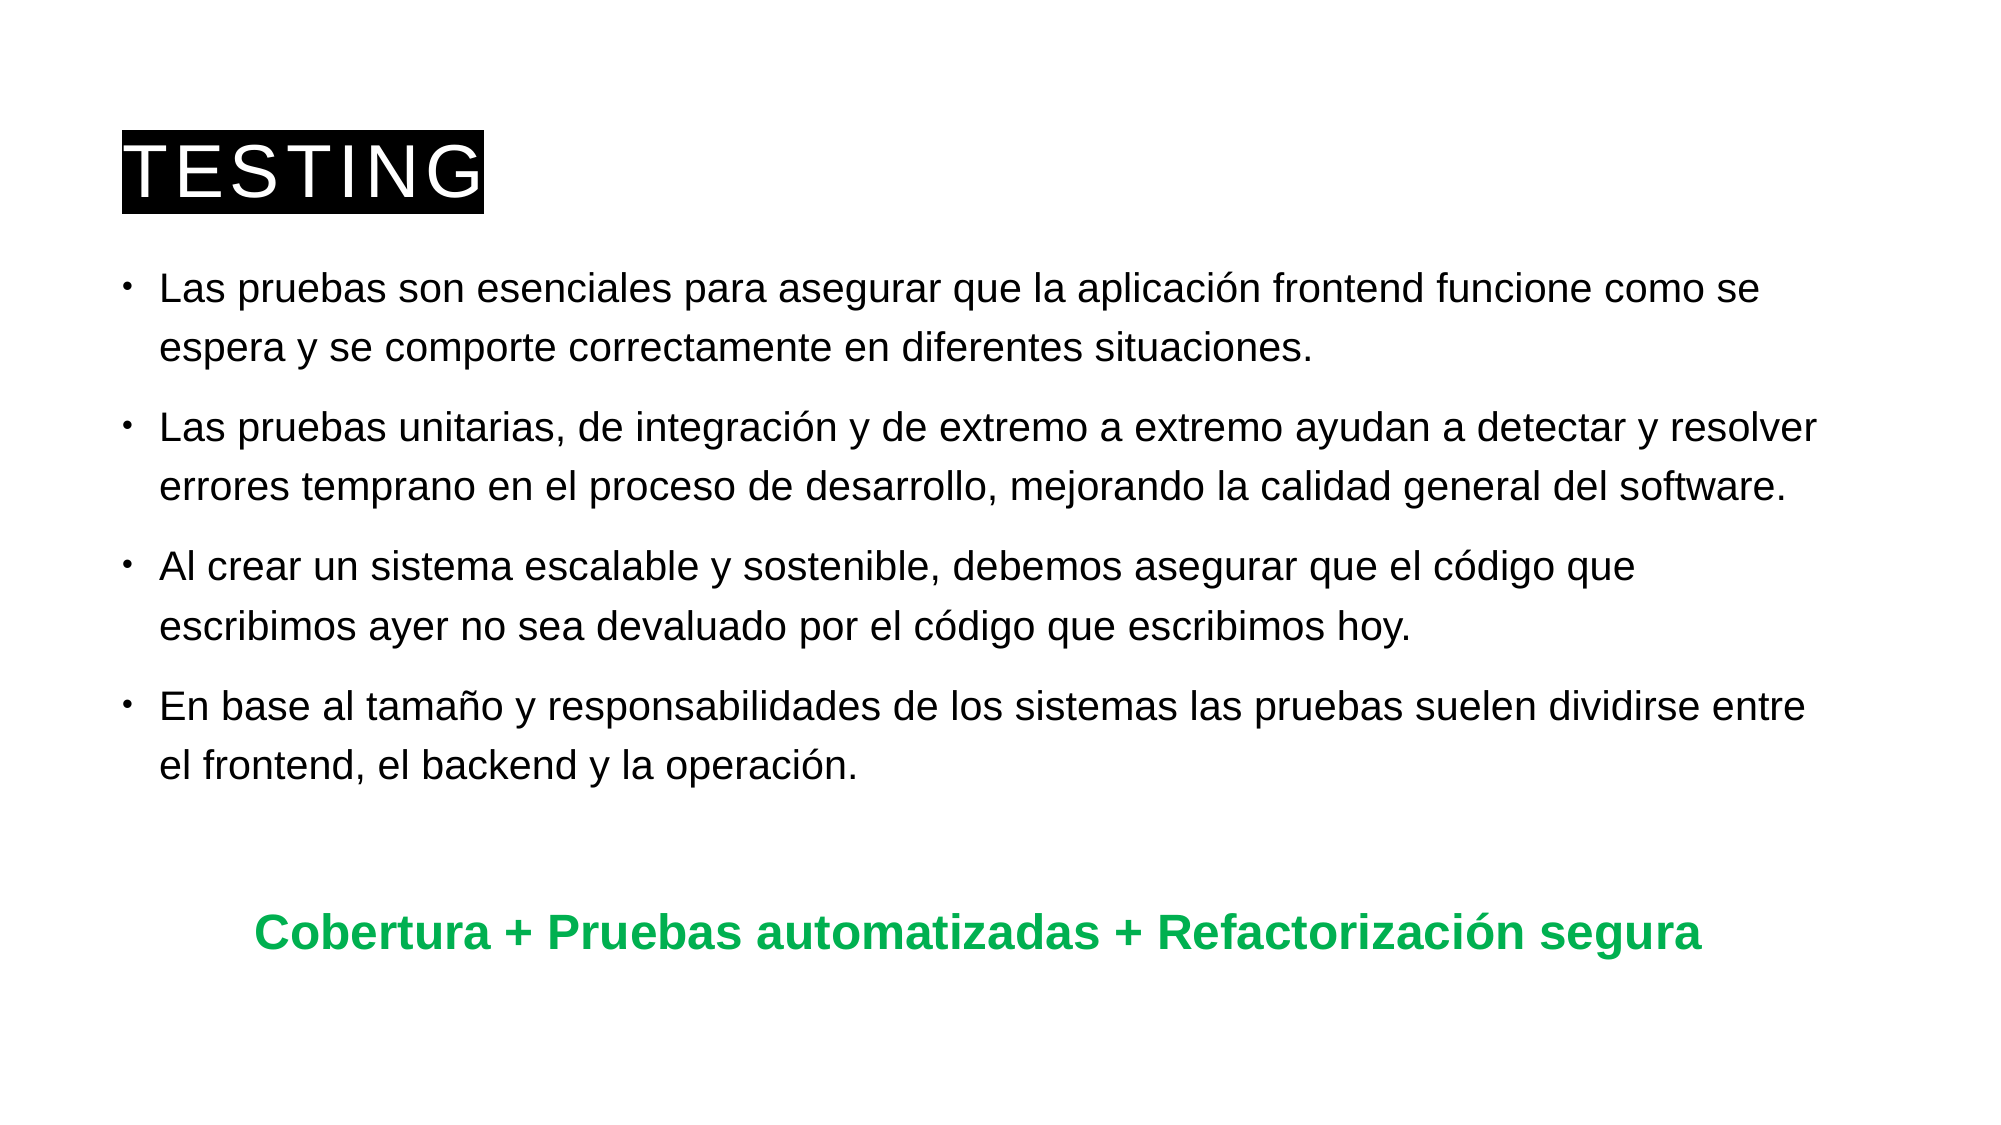

# testing
Las pruebas son esenciales para asegurar que la aplicación frontend funcione como se espera y se comporte correctamente en diferentes situaciones.
Las pruebas unitarias, de integración y de extremo a extremo ayudan a detectar y resolver errores temprano en el proceso de desarrollo, mejorando la calidad general del software.
Al crear un sistema escalable y sostenible, debemos asegurar que el código que escribimos ayer no sea devaluado por el código que escribimos hoy.
En base al tamaño y responsabilidades de los sistemas las pruebas suelen dividirse entre el frontend, el backend y la operación.

Cobertura + Pruebas automatizadas + Refactorización segura